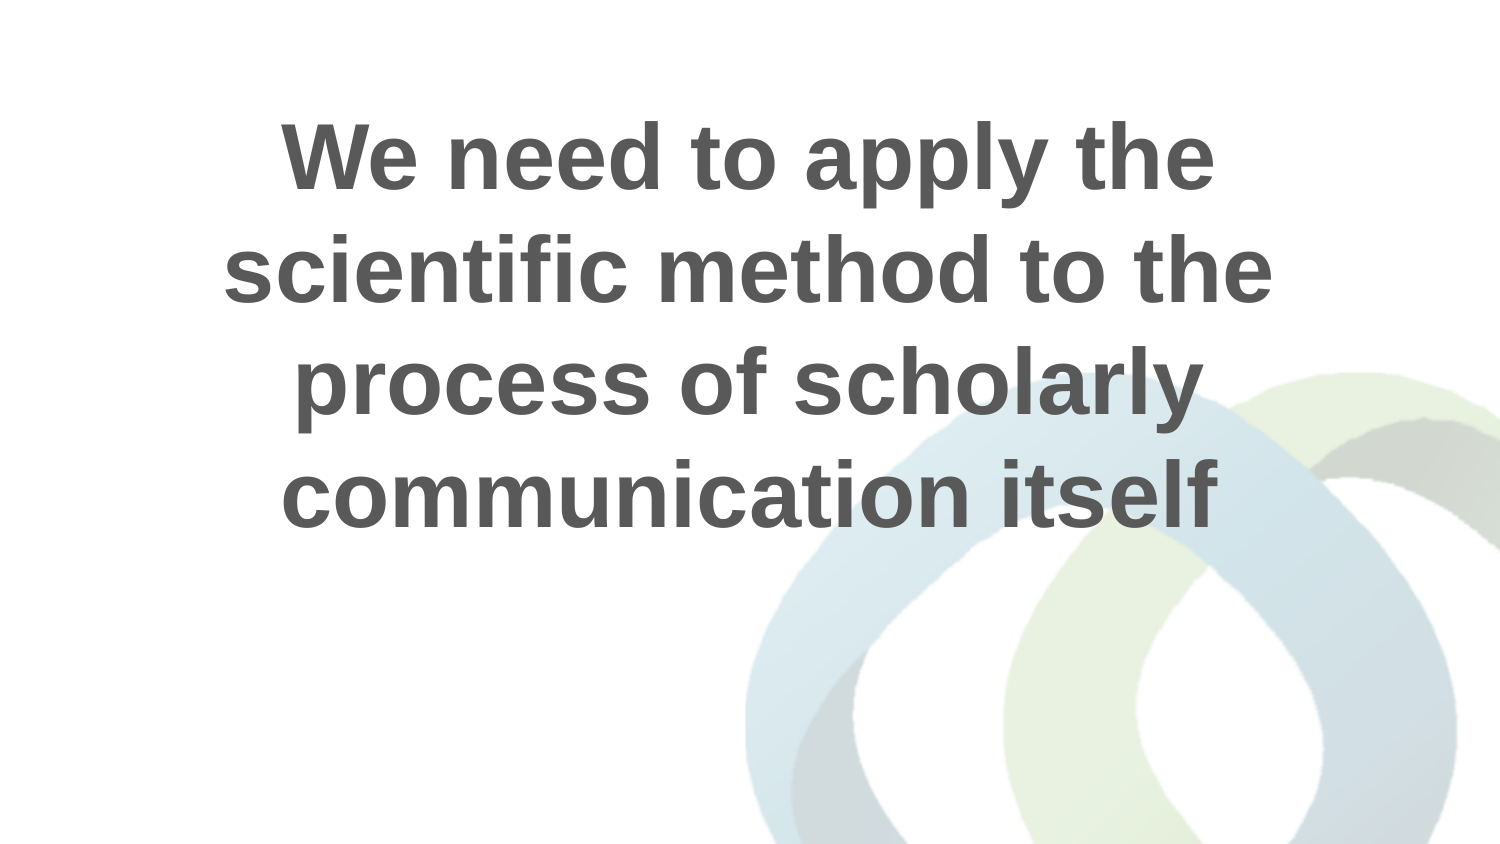

# We need to apply the scientific method to the process of scholarly communication itself